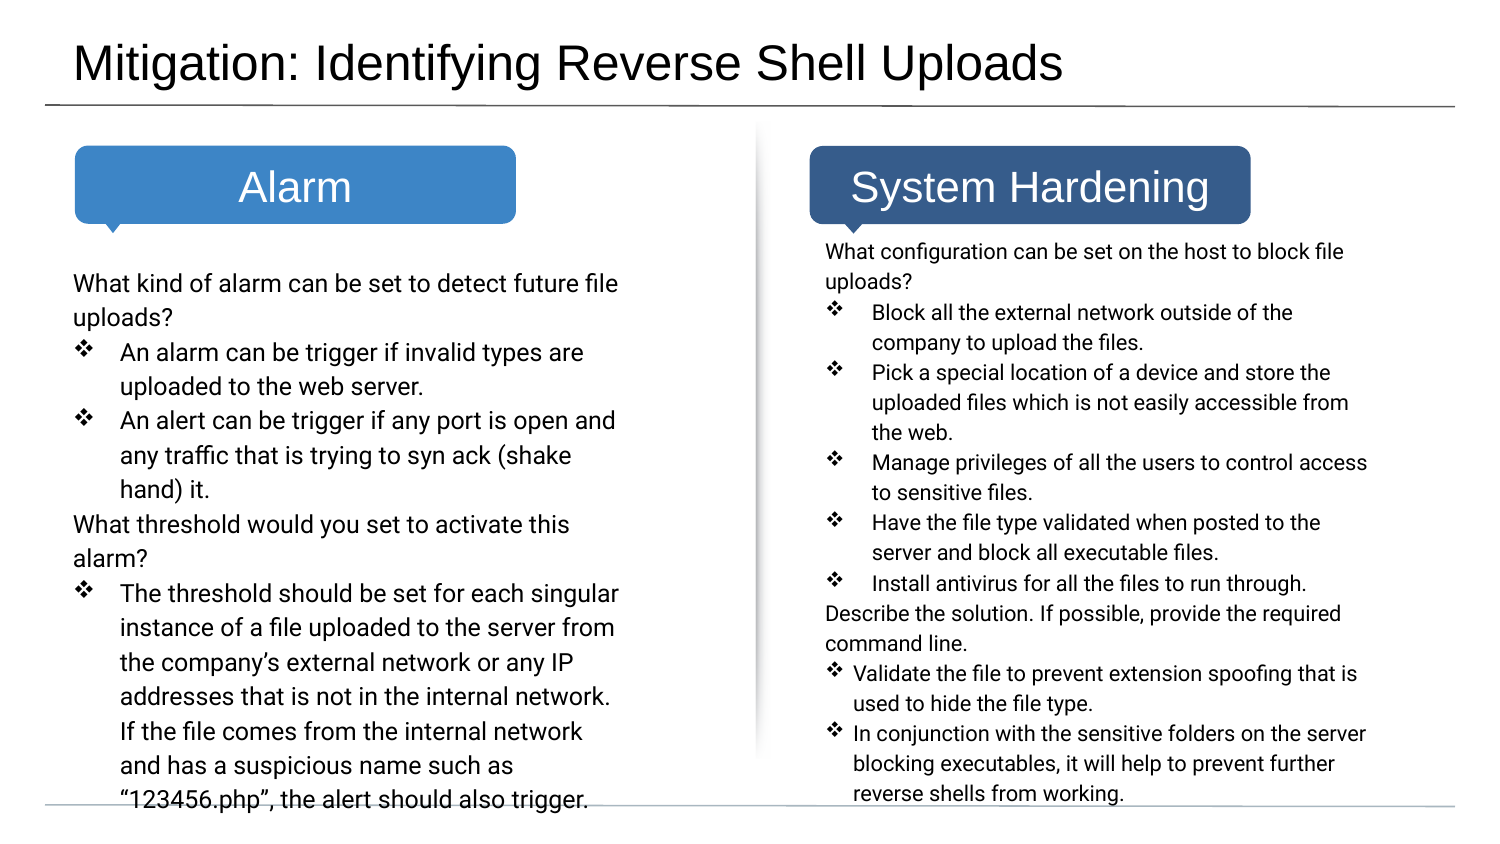

# Mitigation: Identifying Reverse Shell Uploads
What configuration can be set on the host to block file uploads?
Block all the external network outside of the company to upload the files.
Pick a special location of a device and store the uploaded files which is not easily accessible from the web.
Manage privileges of all the users to control access to sensitive files.
Have the file type validated when posted to the server and block all executable files.
Install antivirus for all the files to run through.
Describe the solution. If possible, provide the required command line.
Validate the file to prevent extension spoofing that is used to hide the file type.
In conjunction with the sensitive folders on the server blocking executables, it will help to prevent further reverse shells from working.

What kind of alarm can be set to detect future file uploads?
An alarm can be trigger if invalid types are uploaded to the web server.
An alert can be trigger if any port is open and any traffic that is trying to syn ack (shake hand) it.
What threshold would you set to activate this alarm?
The threshold should be set for each singular instance of a file uploaded to the server from the company’s external network or any IP addresses that is not in the internal network. If the file comes from the internal network and has a suspicious name such as “123456.php”, the alert should also trigger.